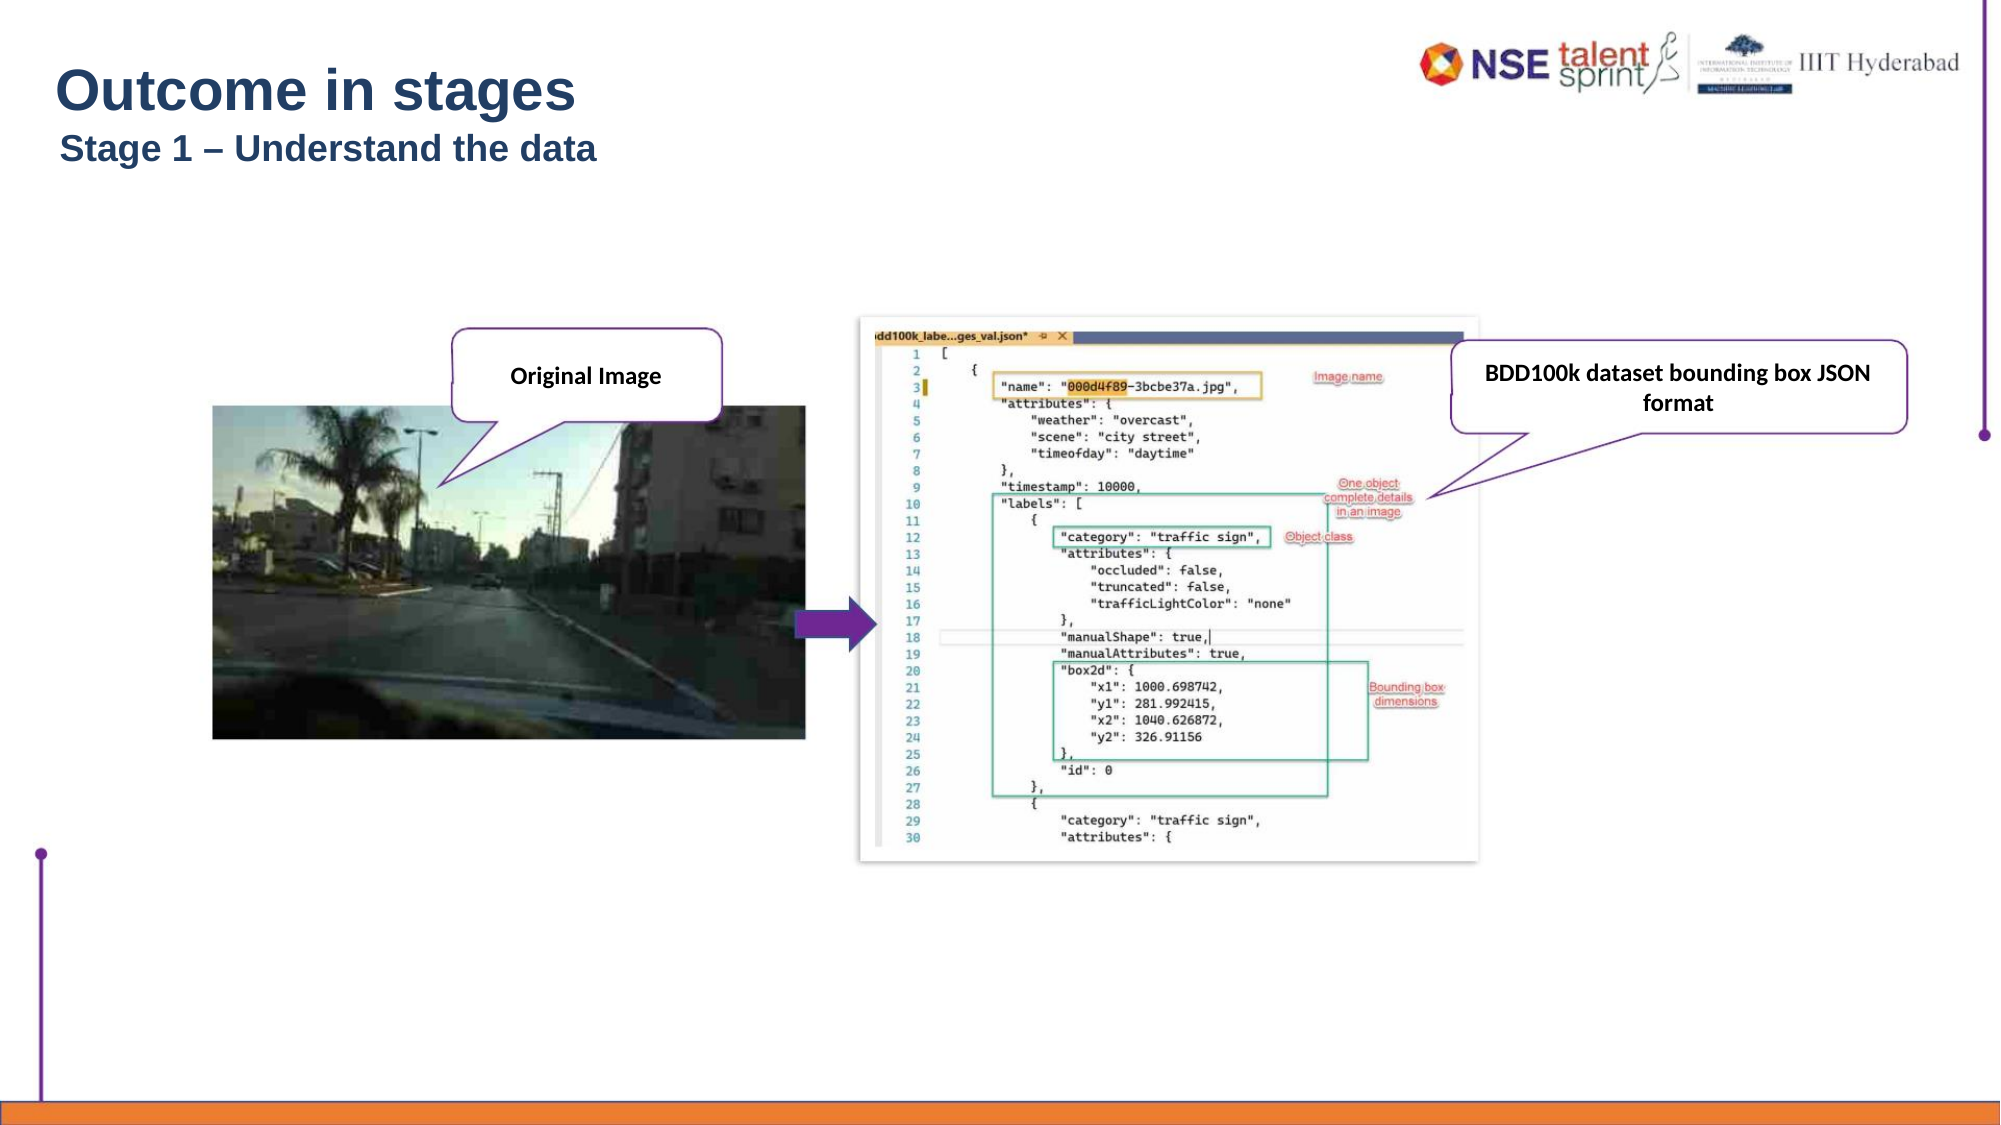

Outcome in stages
Stage 1 – Understand the data
BDD100k dataset bounding box JSON
format
Original Image